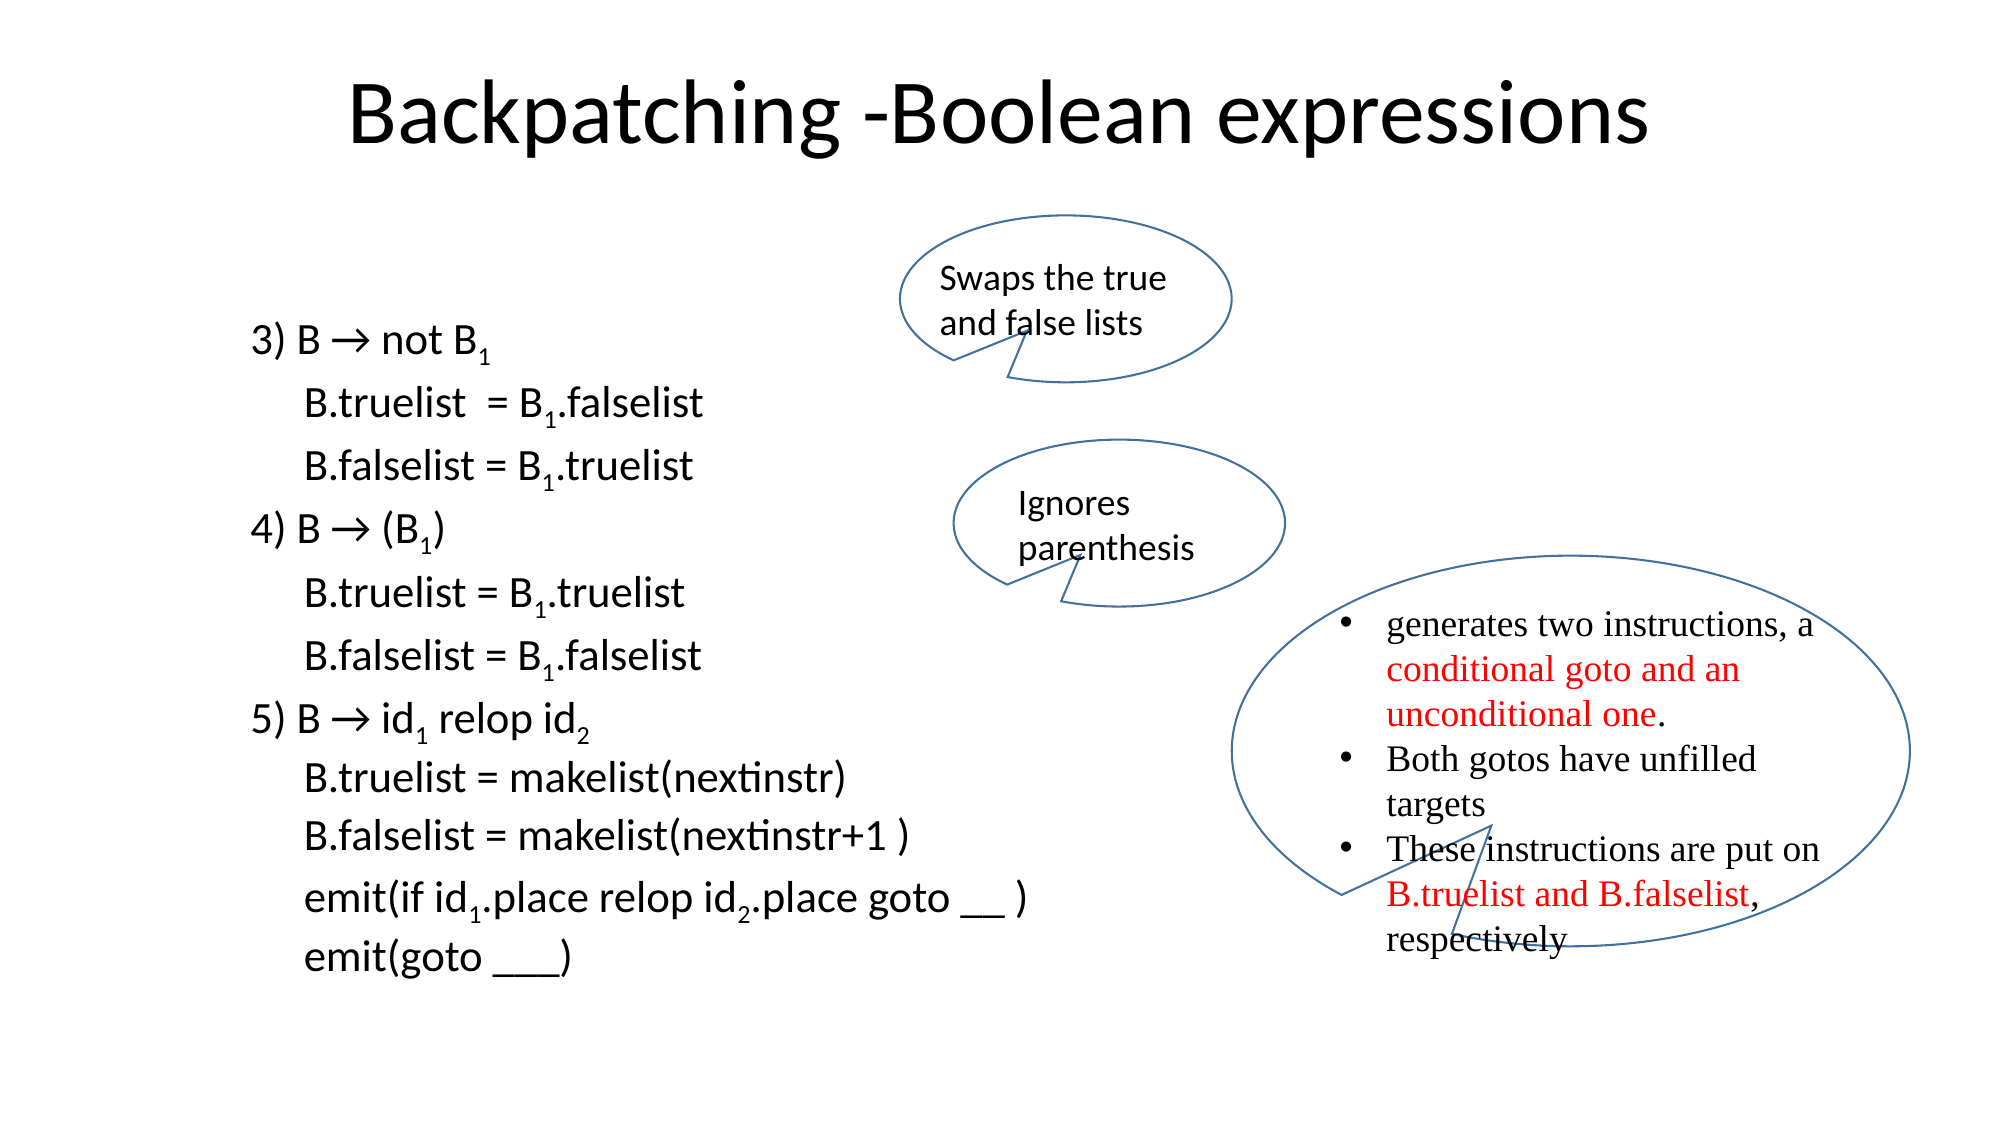

# Backpatching -Boolean expressions

Swaps the true and false lists
	3) B → not B1
         B.truelist  = B1.falselist
         B.falselist = B1.truelist
	4) B → (B1)
         B.truelist = B1.truelist
         B.falselist = B1.falselist
	5) B → id1 relop id2
         B.truelist = makelist(nextinstr)
         B.falselist = makelist(nextinstr+1 )
         emit(if id1.place relop id2.place goto __ )
         emit(goto ___)

Ignores parenthesis

generates two instructions, a conditional goto and an unconditional one.
Both gotos have unfilled targets
These instructions are put on B.truelist and B.falselist, respectively